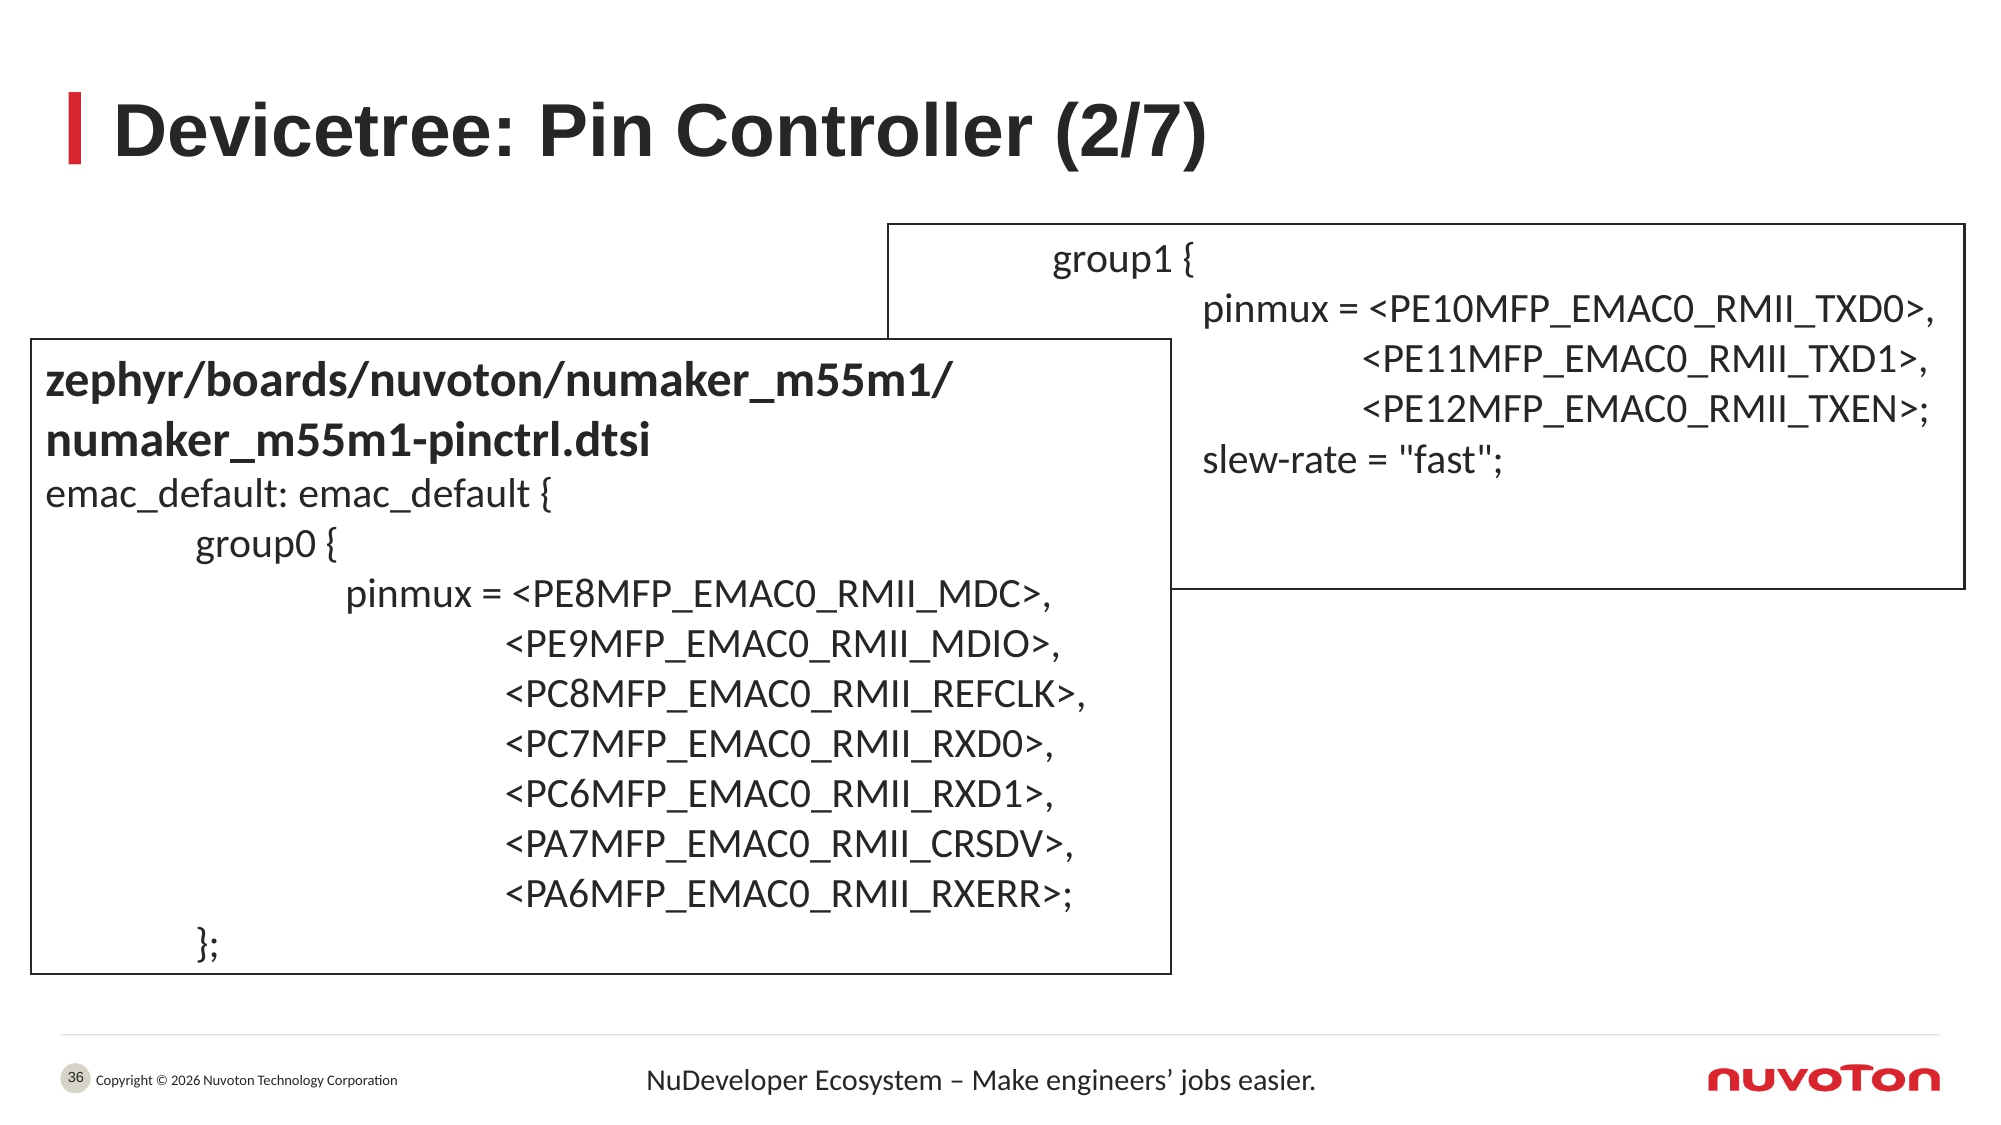

# Devicetree: Pin Controller (2/7)
	group1 {
		pinmux = <PE10MFP_EMAC0_RMII_TXD0>,
			 <PE11MFP_EMAC0_RMII_TXD1>,
			 <PE12MFP_EMAC0_RMII_TXEN>;
		slew-rate = "fast";
	};
};
zephyr/boards/nuvoton/numaker_m55m1/numaker_m55m1-pinctrl.dtsi
emac_default: emac_default {
	group0 {
		pinmux = <PE8MFP_EMAC0_RMII_MDC>,
			 <PE9MFP_EMAC0_RMII_MDIO>,
			 <PC8MFP_EMAC0_RMII_REFCLK>,
			 <PC7MFP_EMAC0_RMII_RXD0>,
			 <PC6MFP_EMAC0_RMII_RXD1>,
			 <PA7MFP_EMAC0_RMII_CRSDV>,
			 <PA6MFP_EMAC0_RMII_RXERR>;
	};
36